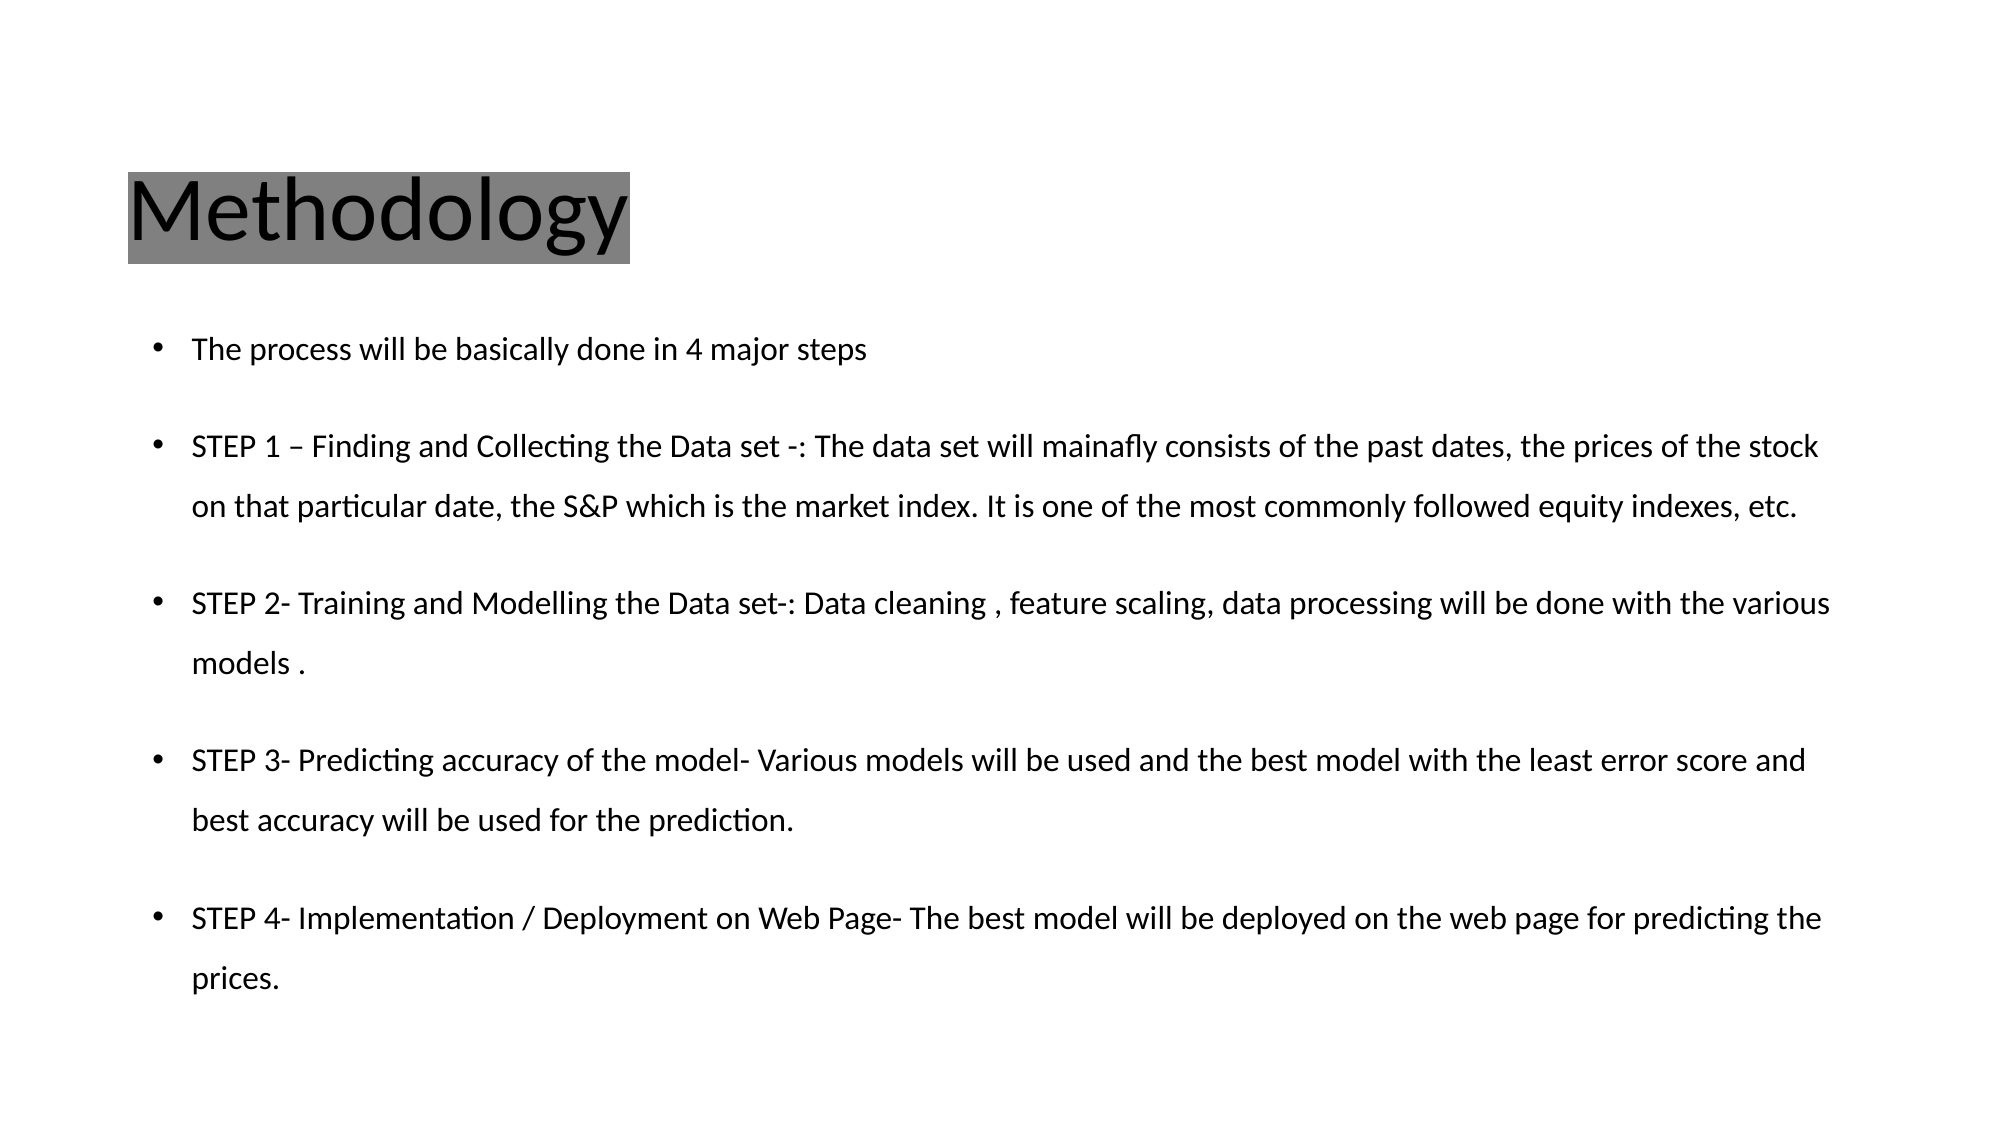

# Methodology
The process will be basically done in 4 major steps
STEP 1 – Finding and Collecting the Data set -: The data set will mainafly consists of the past dates, the prices of the stock on that particular date, the S&P which is the market index. It is one of the most commonly followed equity indexes, etc.
STEP 2- Training and Modelling the Data set-: Data cleaning , feature scaling, data processing will be done with the various models .
STEP 3- Predicting accuracy of the model- Various models will be used and the best model with the least error score and best accuracy will be used for the prediction.
STEP 4- Implementation / Deployment on Web Page- The best model will be deployed on the web page for predicting the prices.